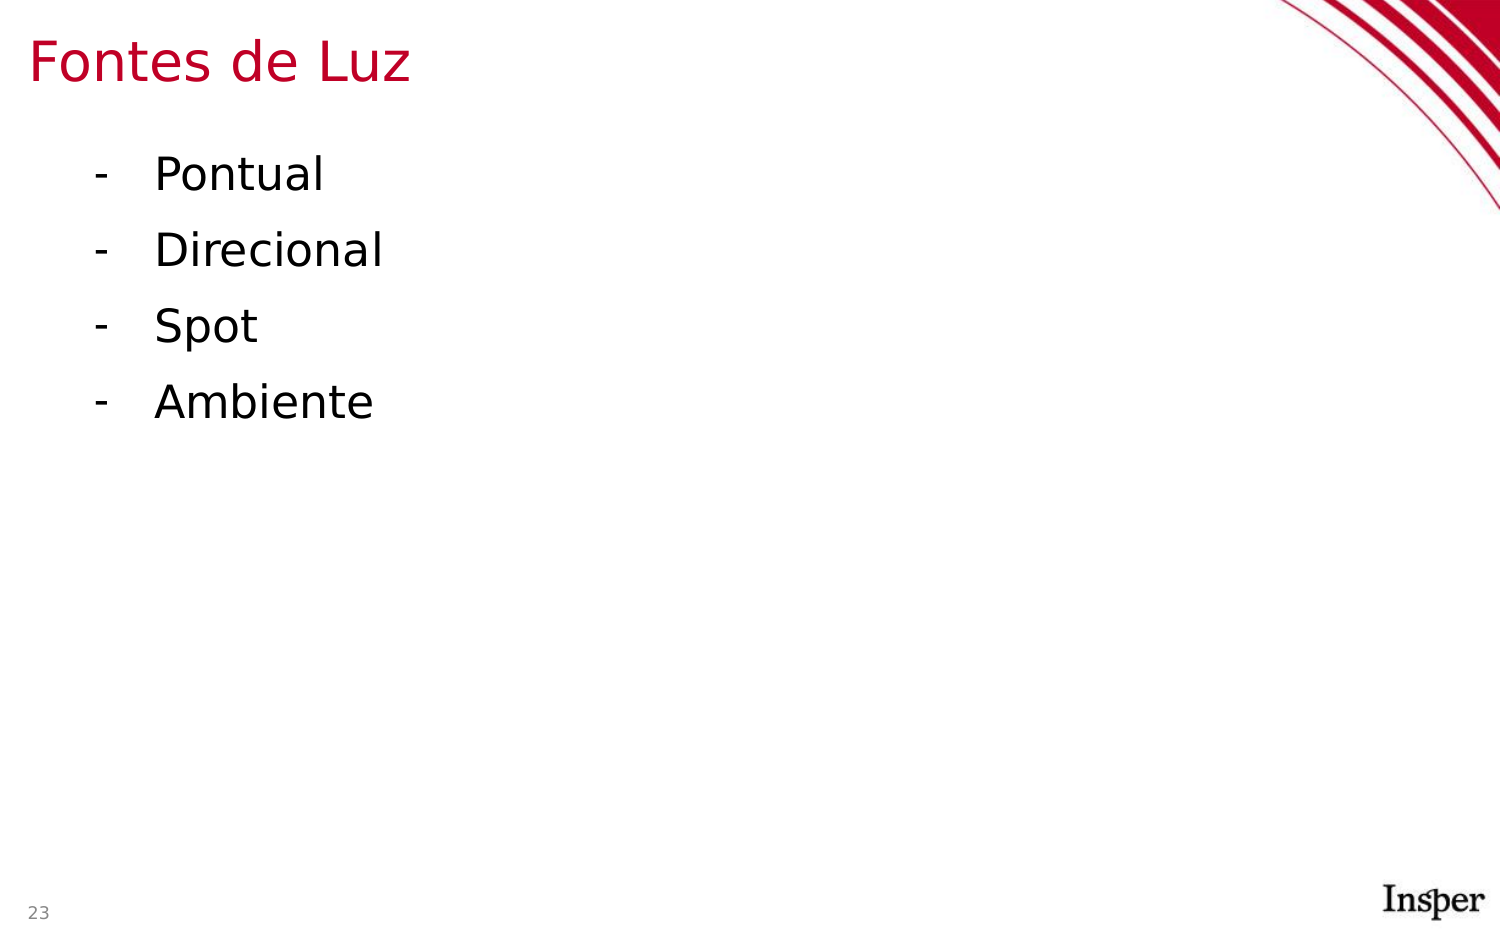

# Fontes de Luz
Pontual
Direcional
Spot
Ambiente
23